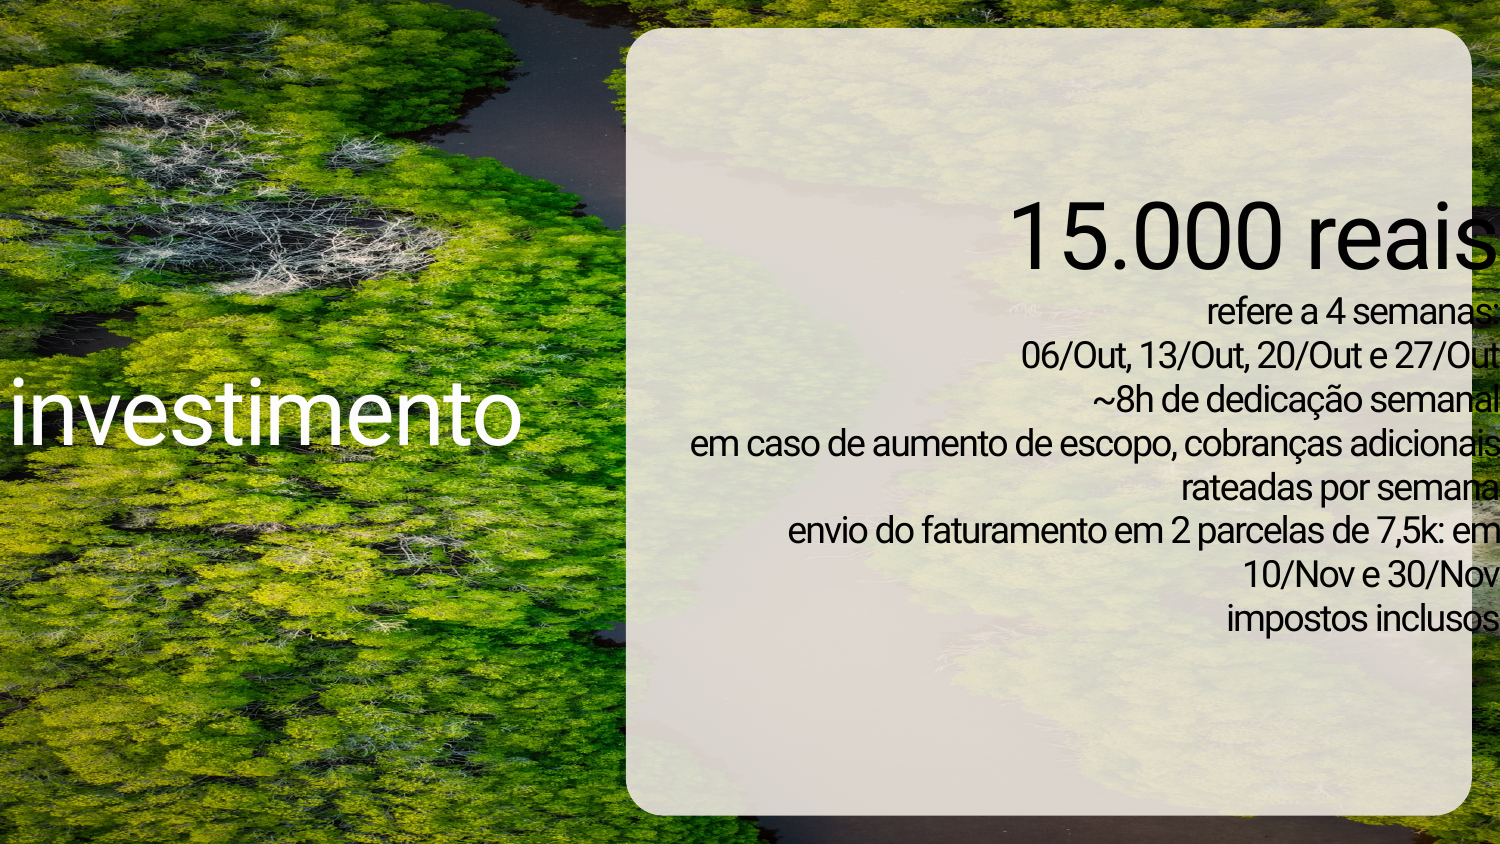

15.000 reais
refere a 4 semanas:
06/Out, 13/Out, 20/Out e 27/Out
~8h de dedicação semanal
em caso de aumento de escopo, cobranças adicionais rateadas por semana
envio do faturamento em 2 parcelas de 7,5k: em 10/Nov e 30/Nov
impostos inclusos
investimento